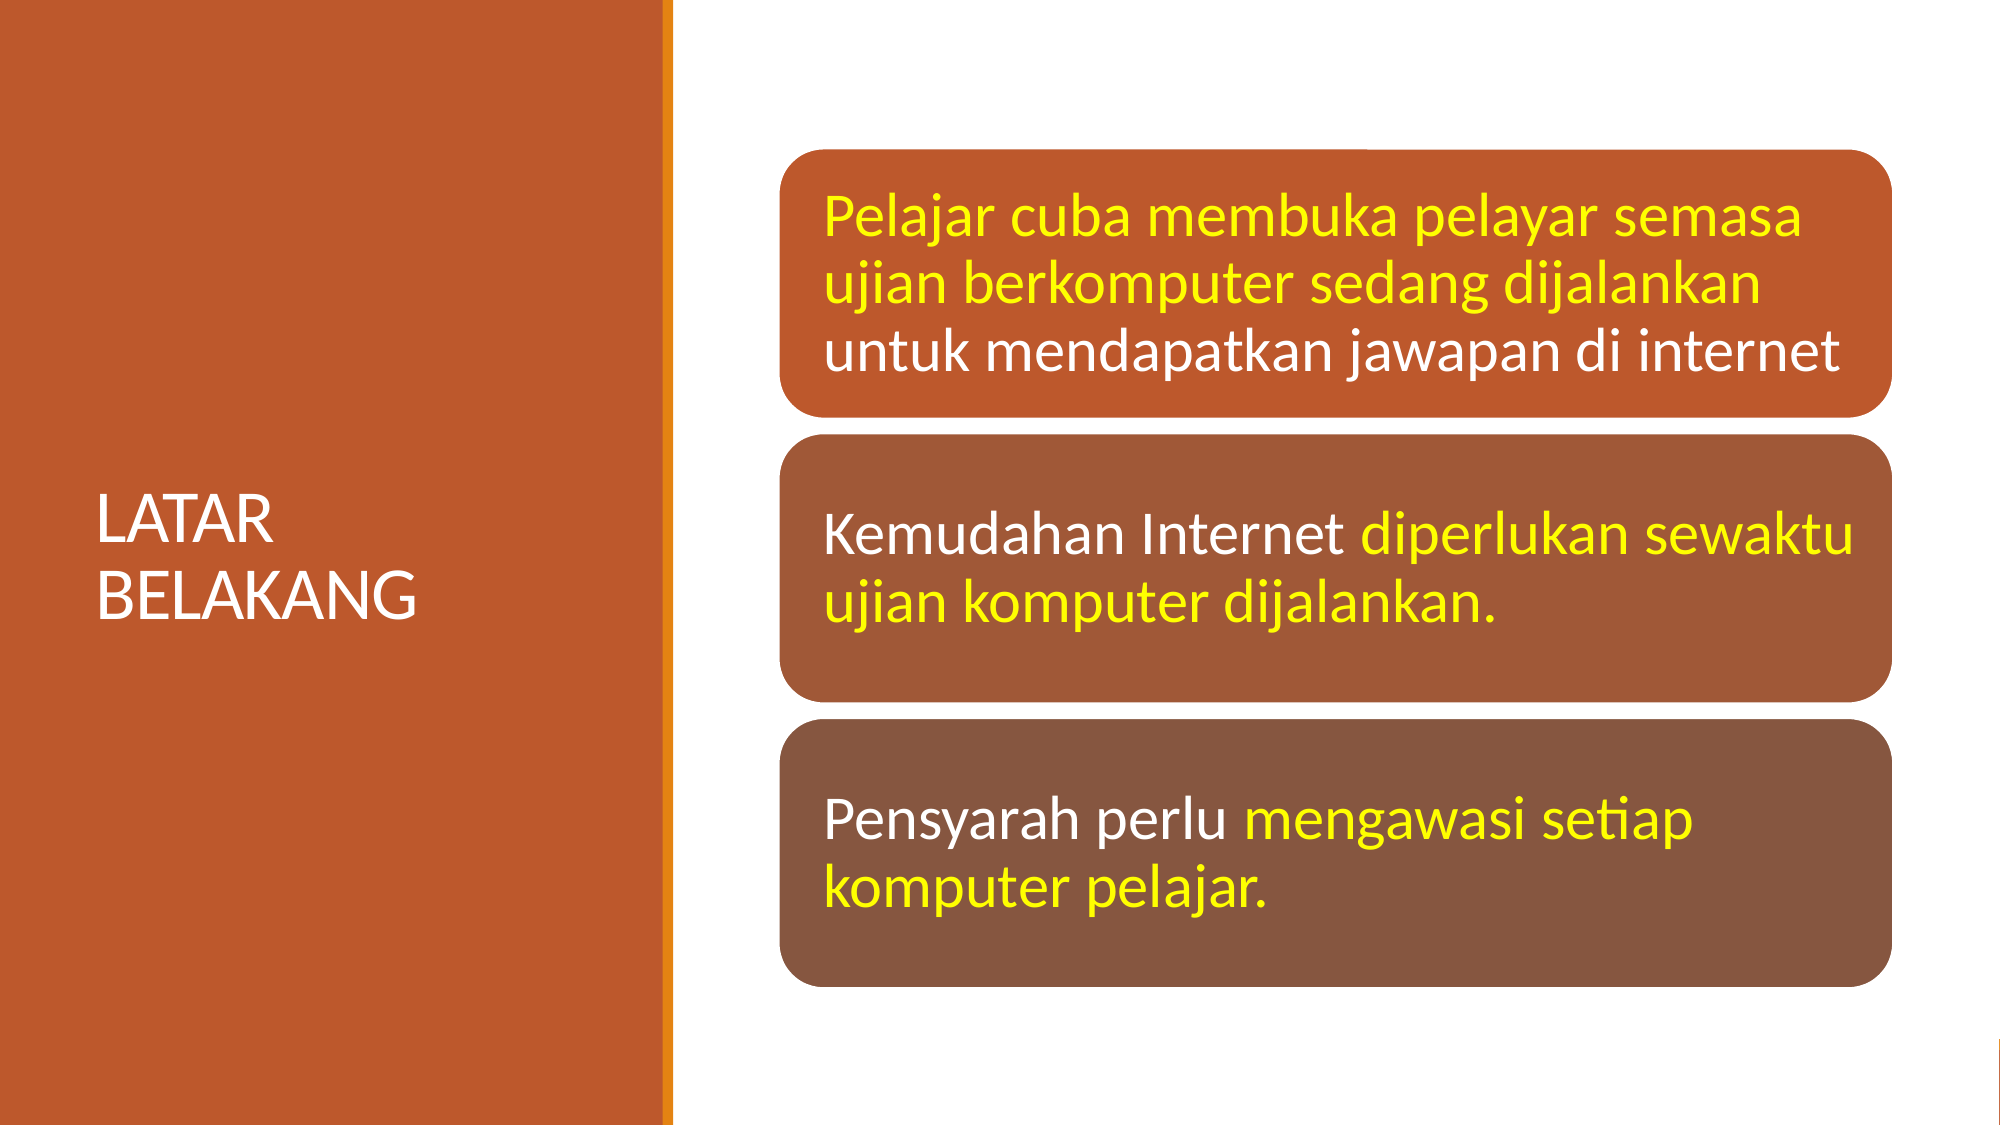

# LATAR BELAKANG
Pelajar cuba membuka pelayar semasa ujian berkomputer sedang dijalankan untuk mendapatkan jawapan di internet
Kemudahan Internet diperlukan sewaktu ujian komputer dijalankan.
Pensyarah perlu mengawasi setiap komputer pelajar.